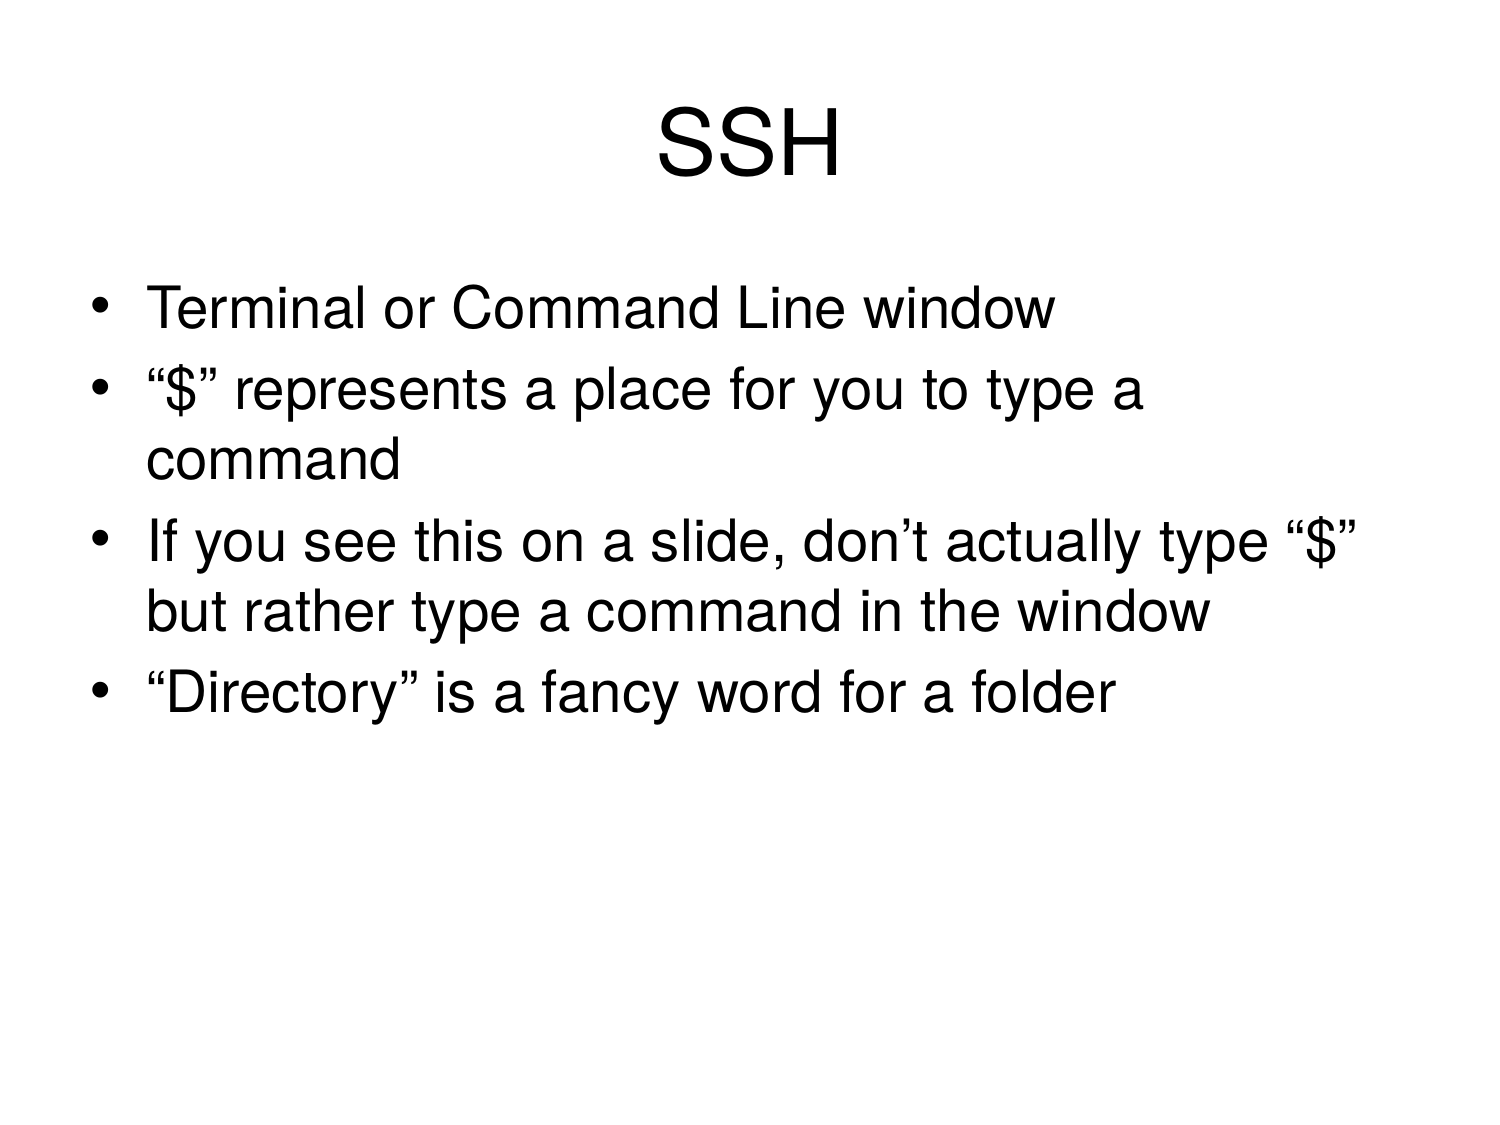

# SSH
Terminal or Command Line window
“$” represents a place for you to type a command
If you see this on a slide, don’t actually type “$” but rather type a command in the window
“Directory” is a fancy word for a folder